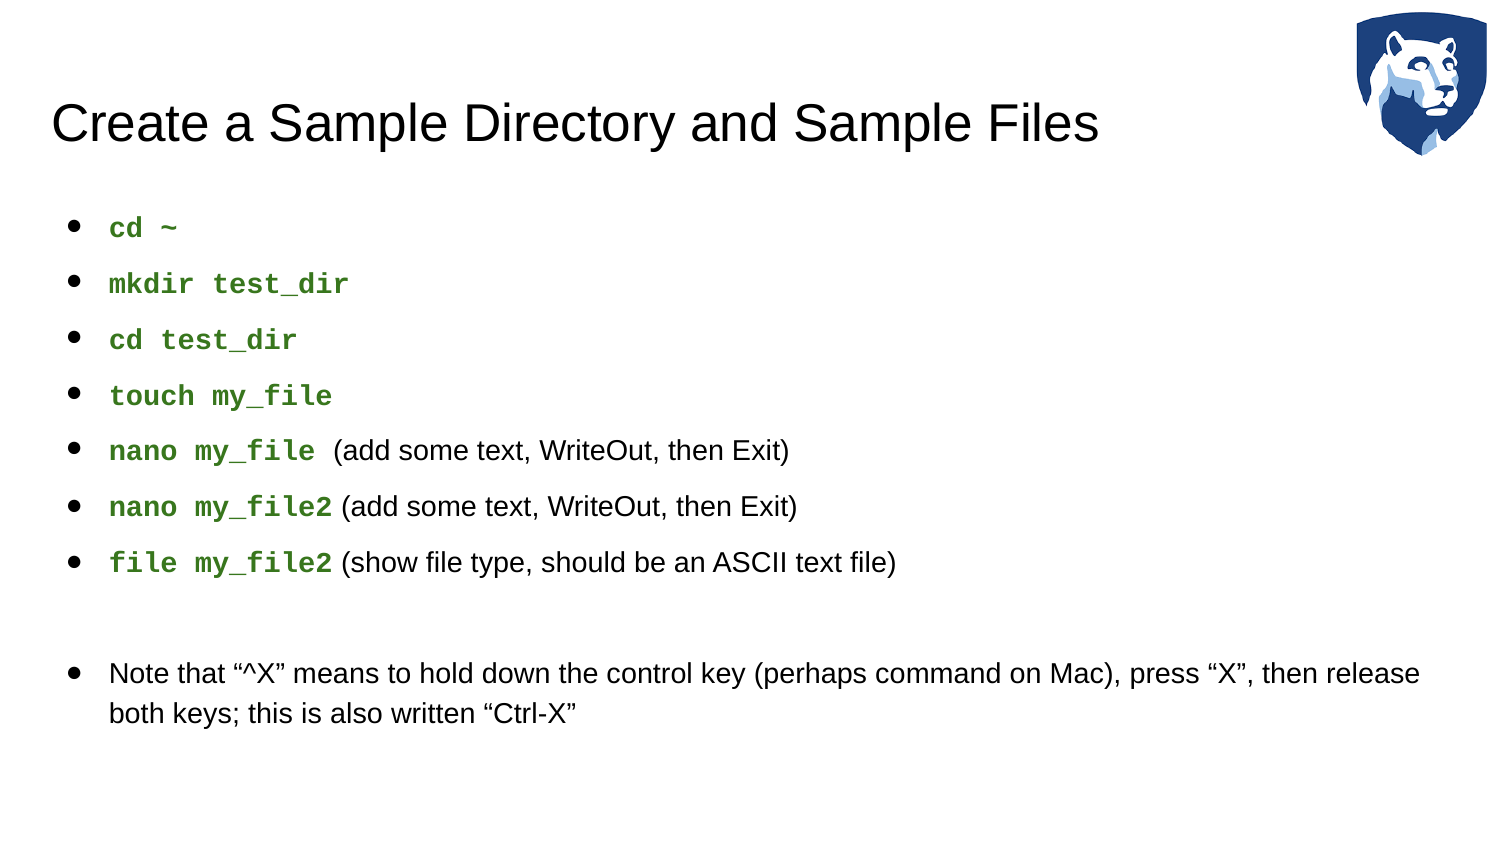

# Create a Sample Directory and Sample Files
cd ~
mkdir test_dir
cd test_dir
touch my_file
nano my_file (add some text, WriteOut, then Exit)
nano my_file2 (add some text, WriteOut, then Exit)
file my_file2 (show file type, should be an ASCII text file)

Note that “^X” means to hold down the control key (perhaps command on Mac), press “X”, then release both keys; this is also written “Ctrl-X”